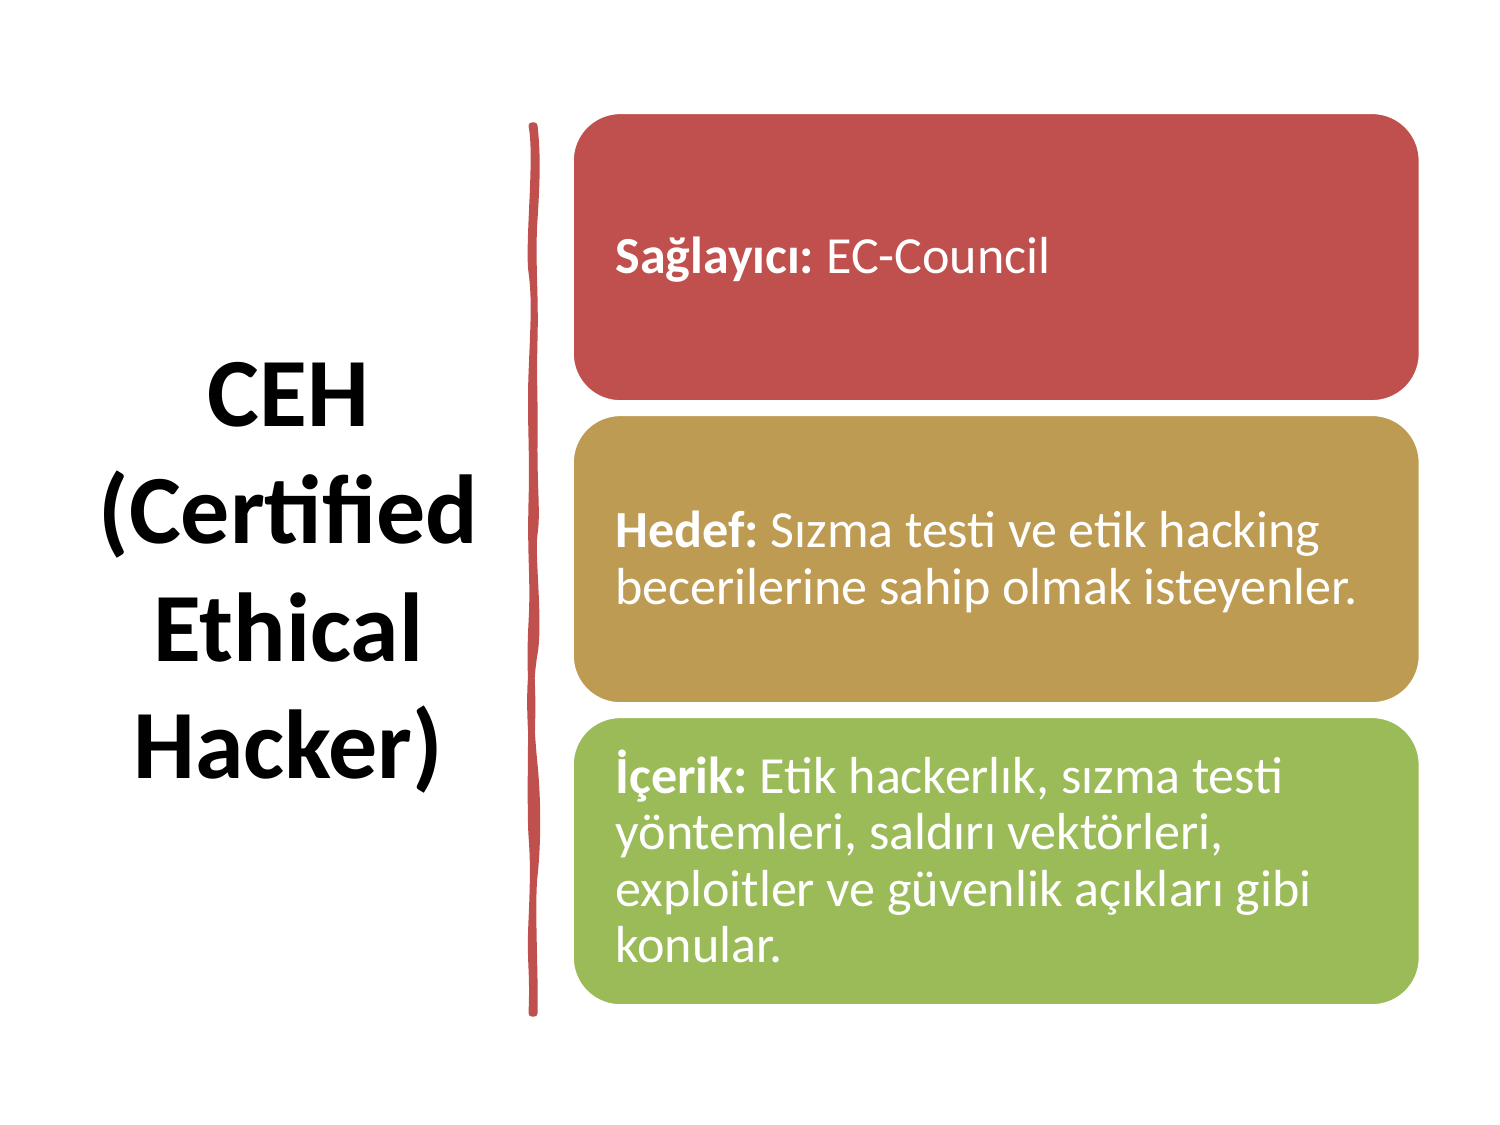

Sağlayıcı: EC-Council
Hedef: Sızma testi ve etik hacking becerilerine sahip olmak isteyenler.
İçerik: Etik hackerlık, sızma testi yöntemleri, saldırı vektörleri, exploitler ve güvenlik açıkları gibi konular.
# CEH (Certified Ethical Hacker)